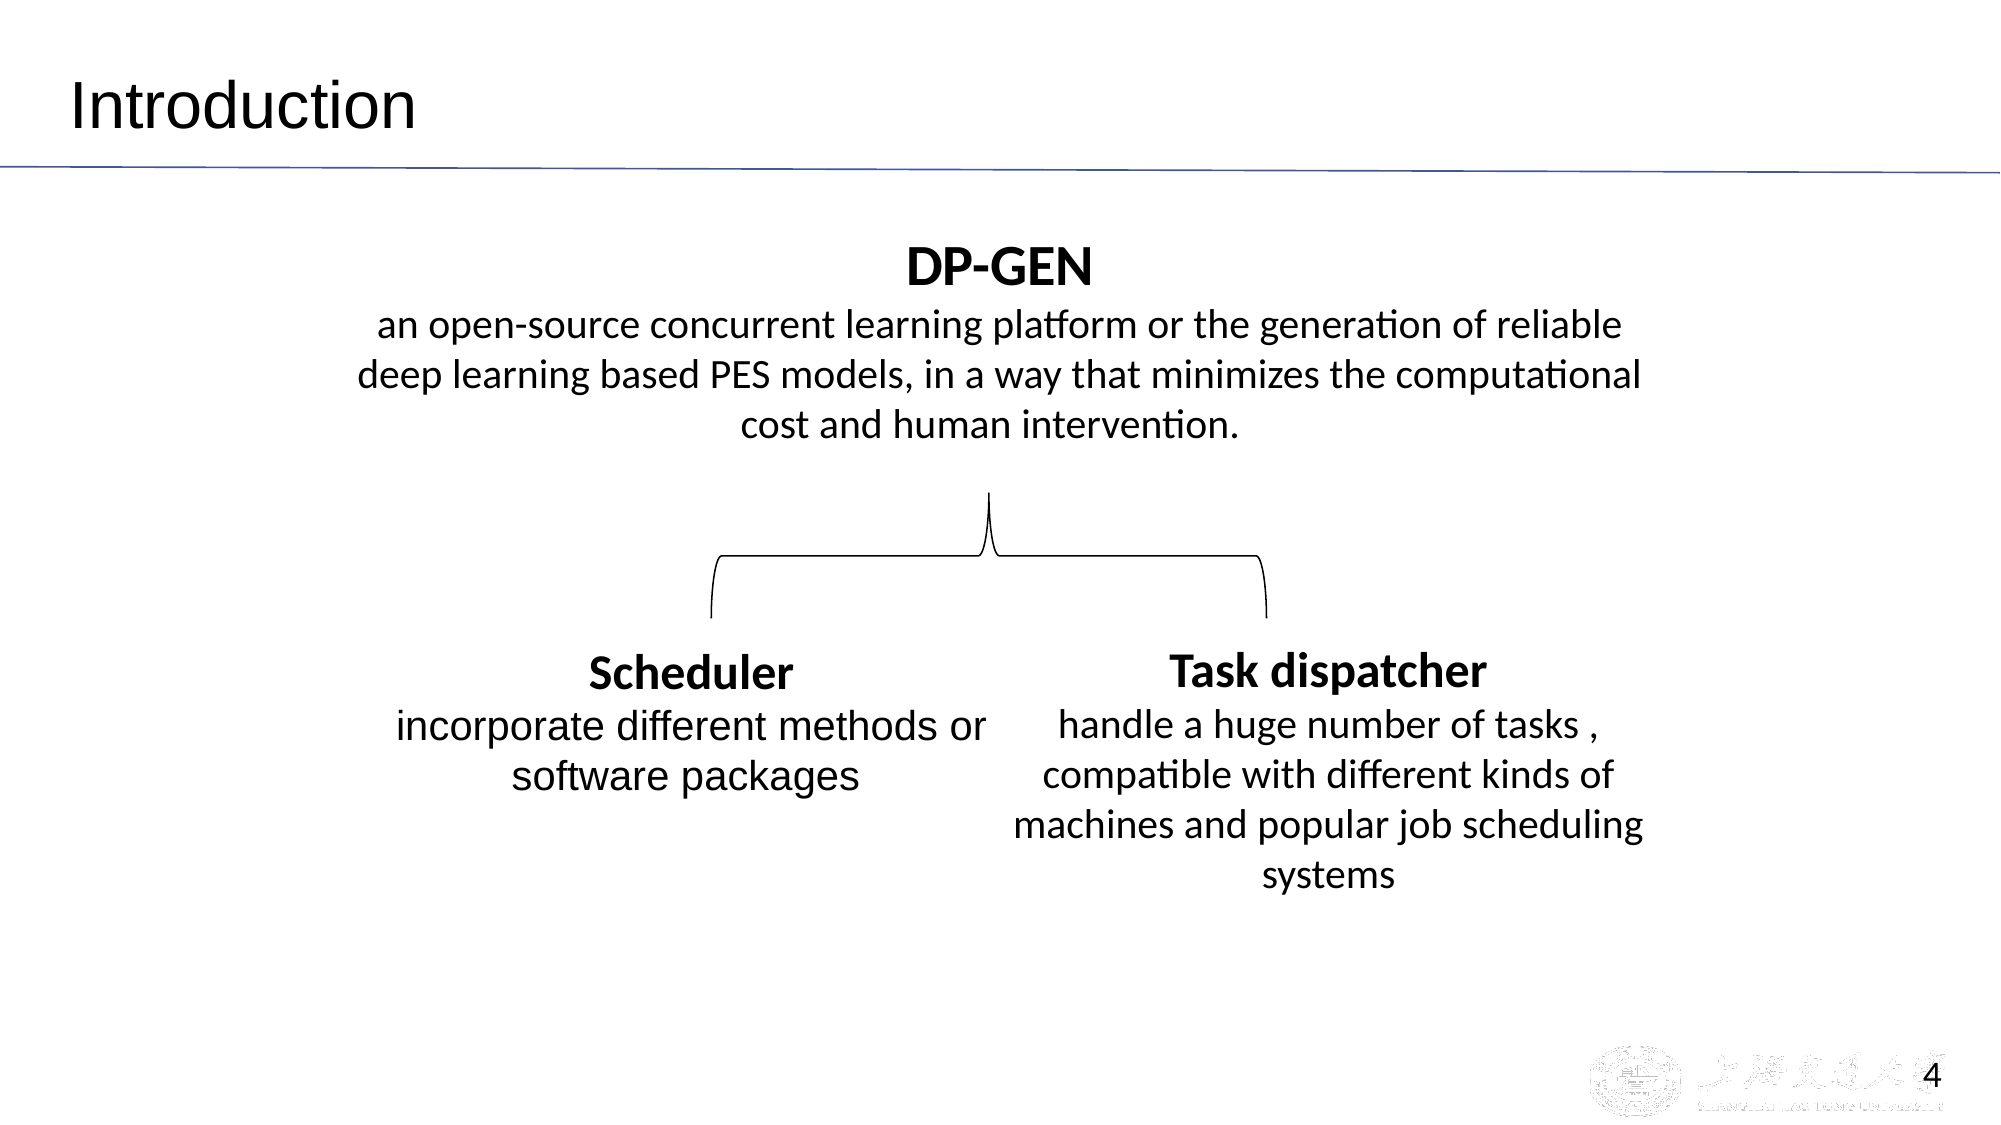

Introduction
DP-GEN
an open-source concurrent learning platform or the generation of reliable deep learning based PES models, in a way that minimizes the computational cost and human intervention.

Task dispatcher
handle a huge number of tasks ,
compatible with different kinds of machines and popular job scheduling systems
Scheduler
incorporate different methods or
software packages
4